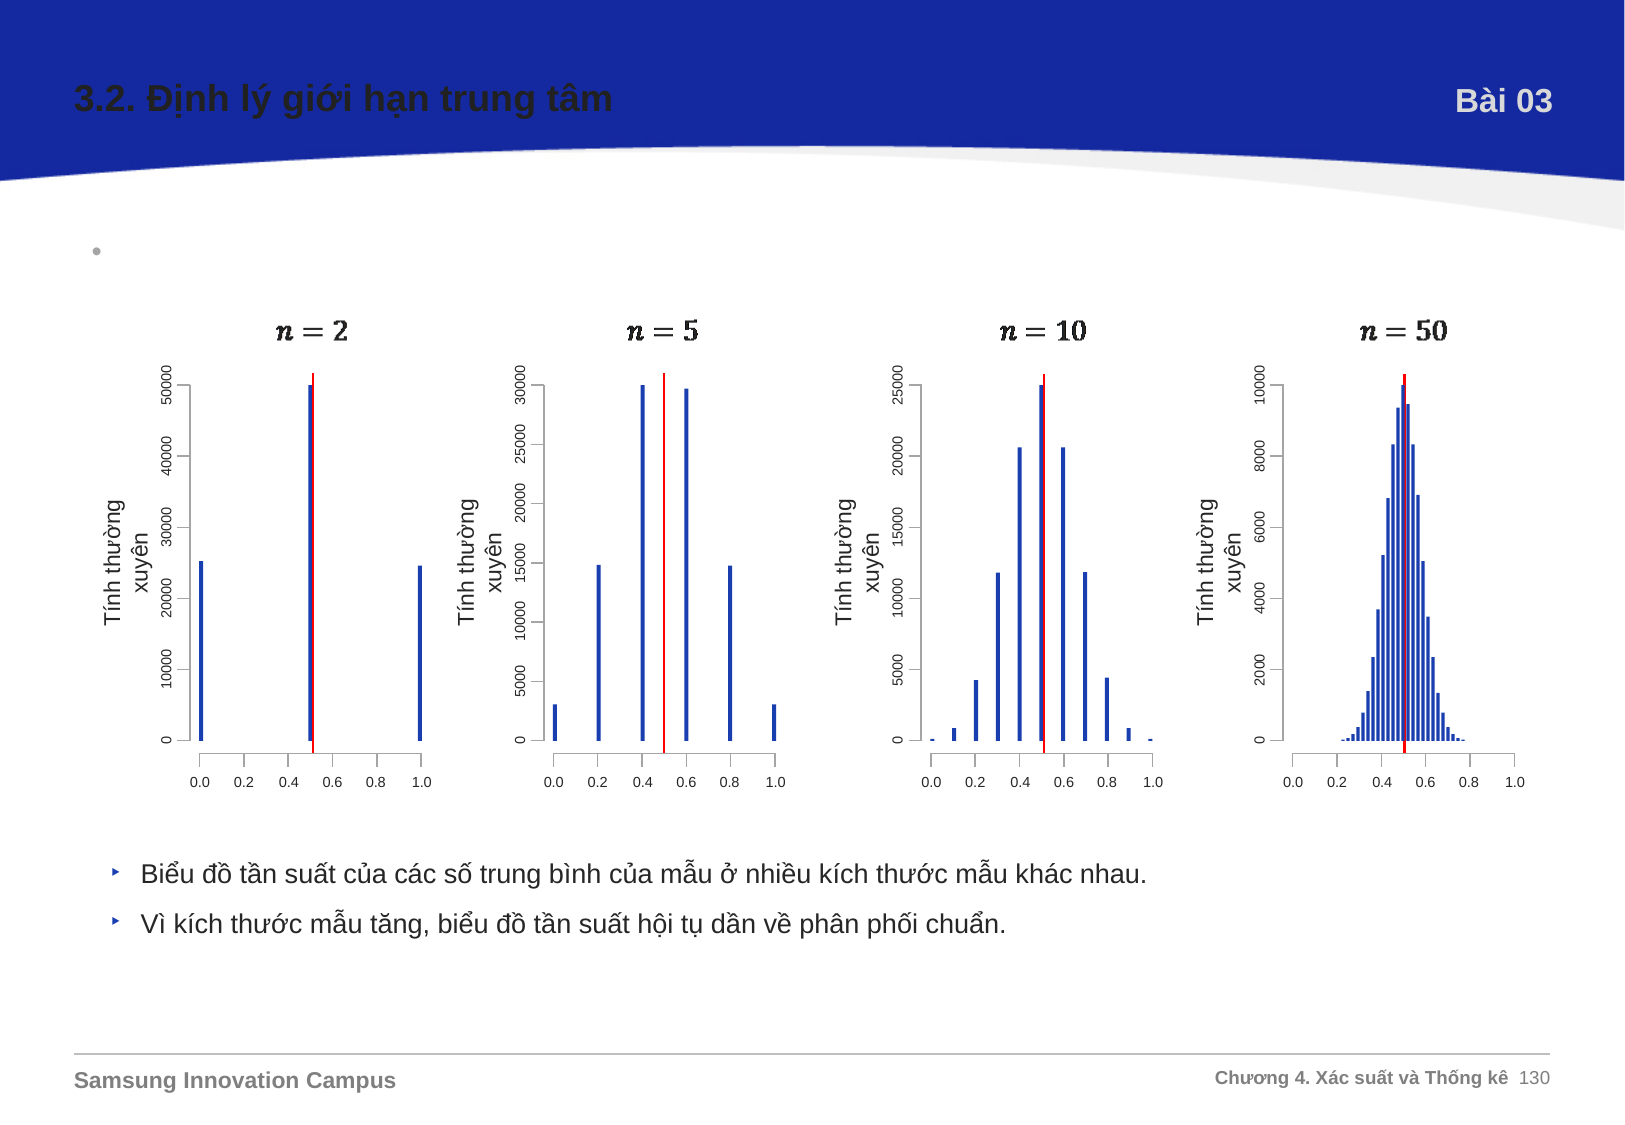

3.2. Định lý giới hạn trung tâm
Bài 03
Phép thử tung đồng xu:

25000

20000

15000
Tính thường xuyên

10000
5000

0

0.0
0.2
0.4
0.6
0.8
1.0
10000

8000
6000
Tính thường xuyên
4000
2000
0
0.0
0.2
0.4
0.6
0.8
1.0
50000

40000
30000
Tính thường xuyên

20000
10000
0
0.0
0.2
0.4
0.6
0.8
1.0
30000

25000
20000
Tính thường xuyên
15000

10000
5000

0
0.0
0.2
0.4
0.6
0.8
1.0
Biểu đồ tần suất của các số trung bình của mẫu ở nhiều kích thước mẫu khác nhau.
Vì kích thước mẫu tăng, biểu đồ tần suất hội tụ dần về phân phối chuẩn.